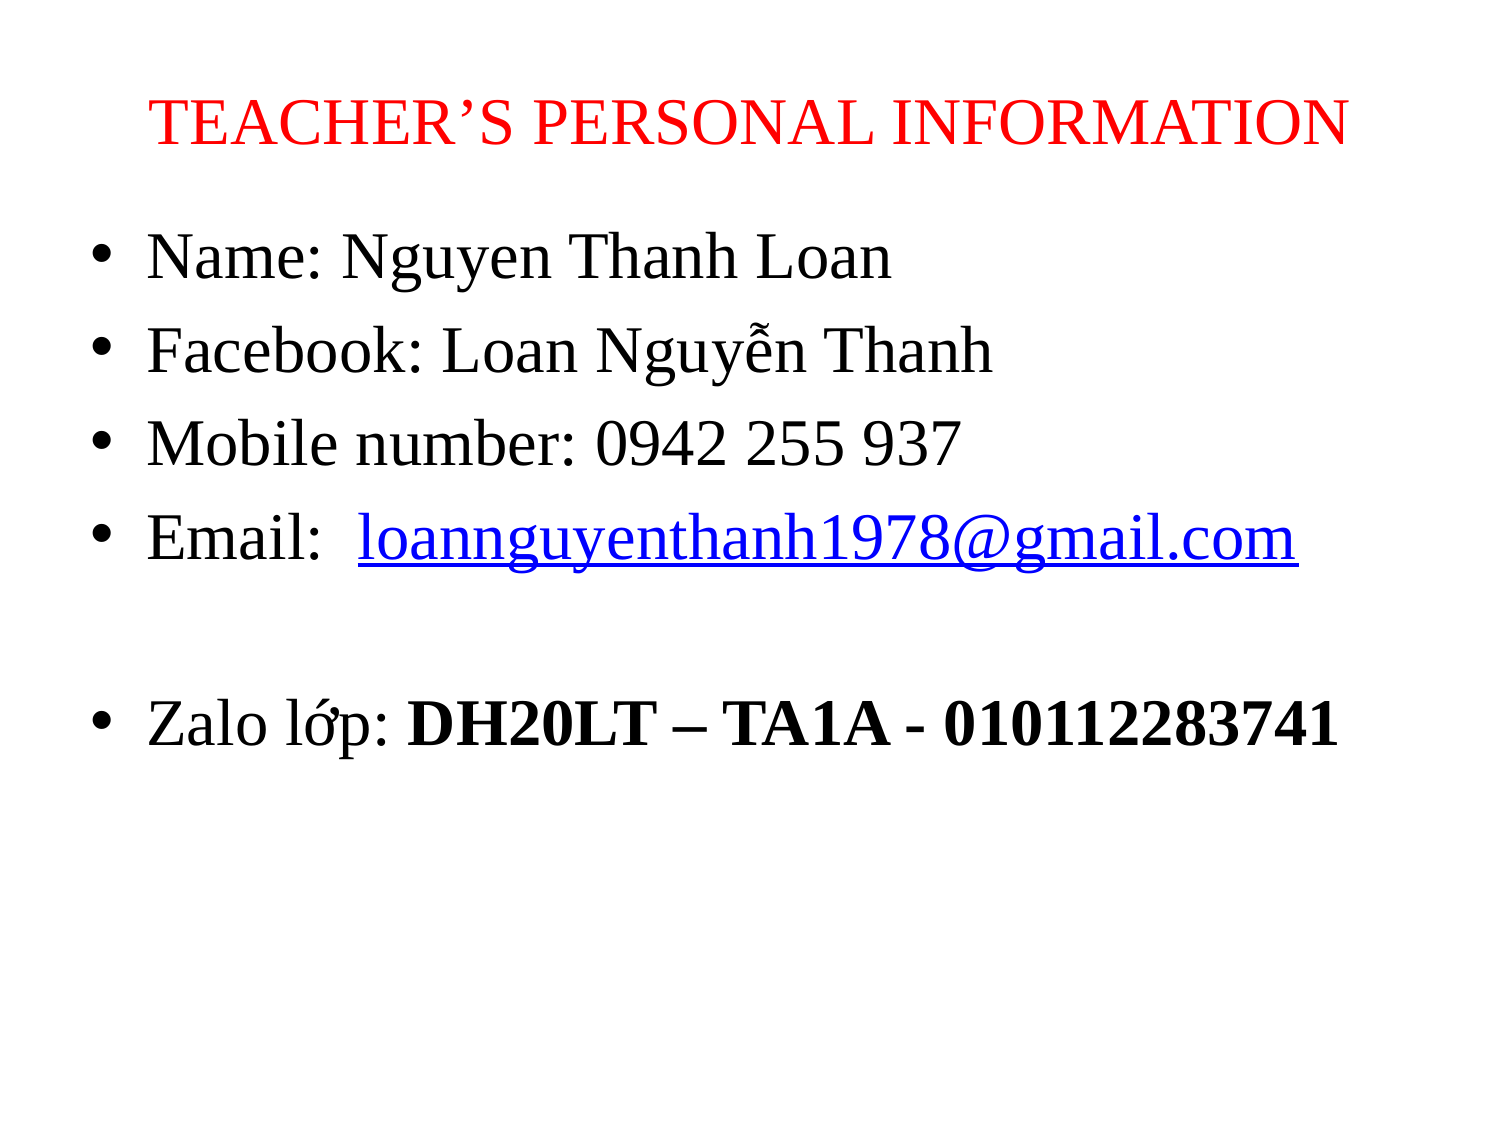

# TEACHER’S PERSONAL INFORMATION
Name: Nguyen Thanh Loan
Facebook: Loan Nguyễn Thanh
Mobile number: 0942 255 937
Email:  loannguyenthanh1978@gmail.com

Zalo lớp: DH20LT – TA1A - 010112283741